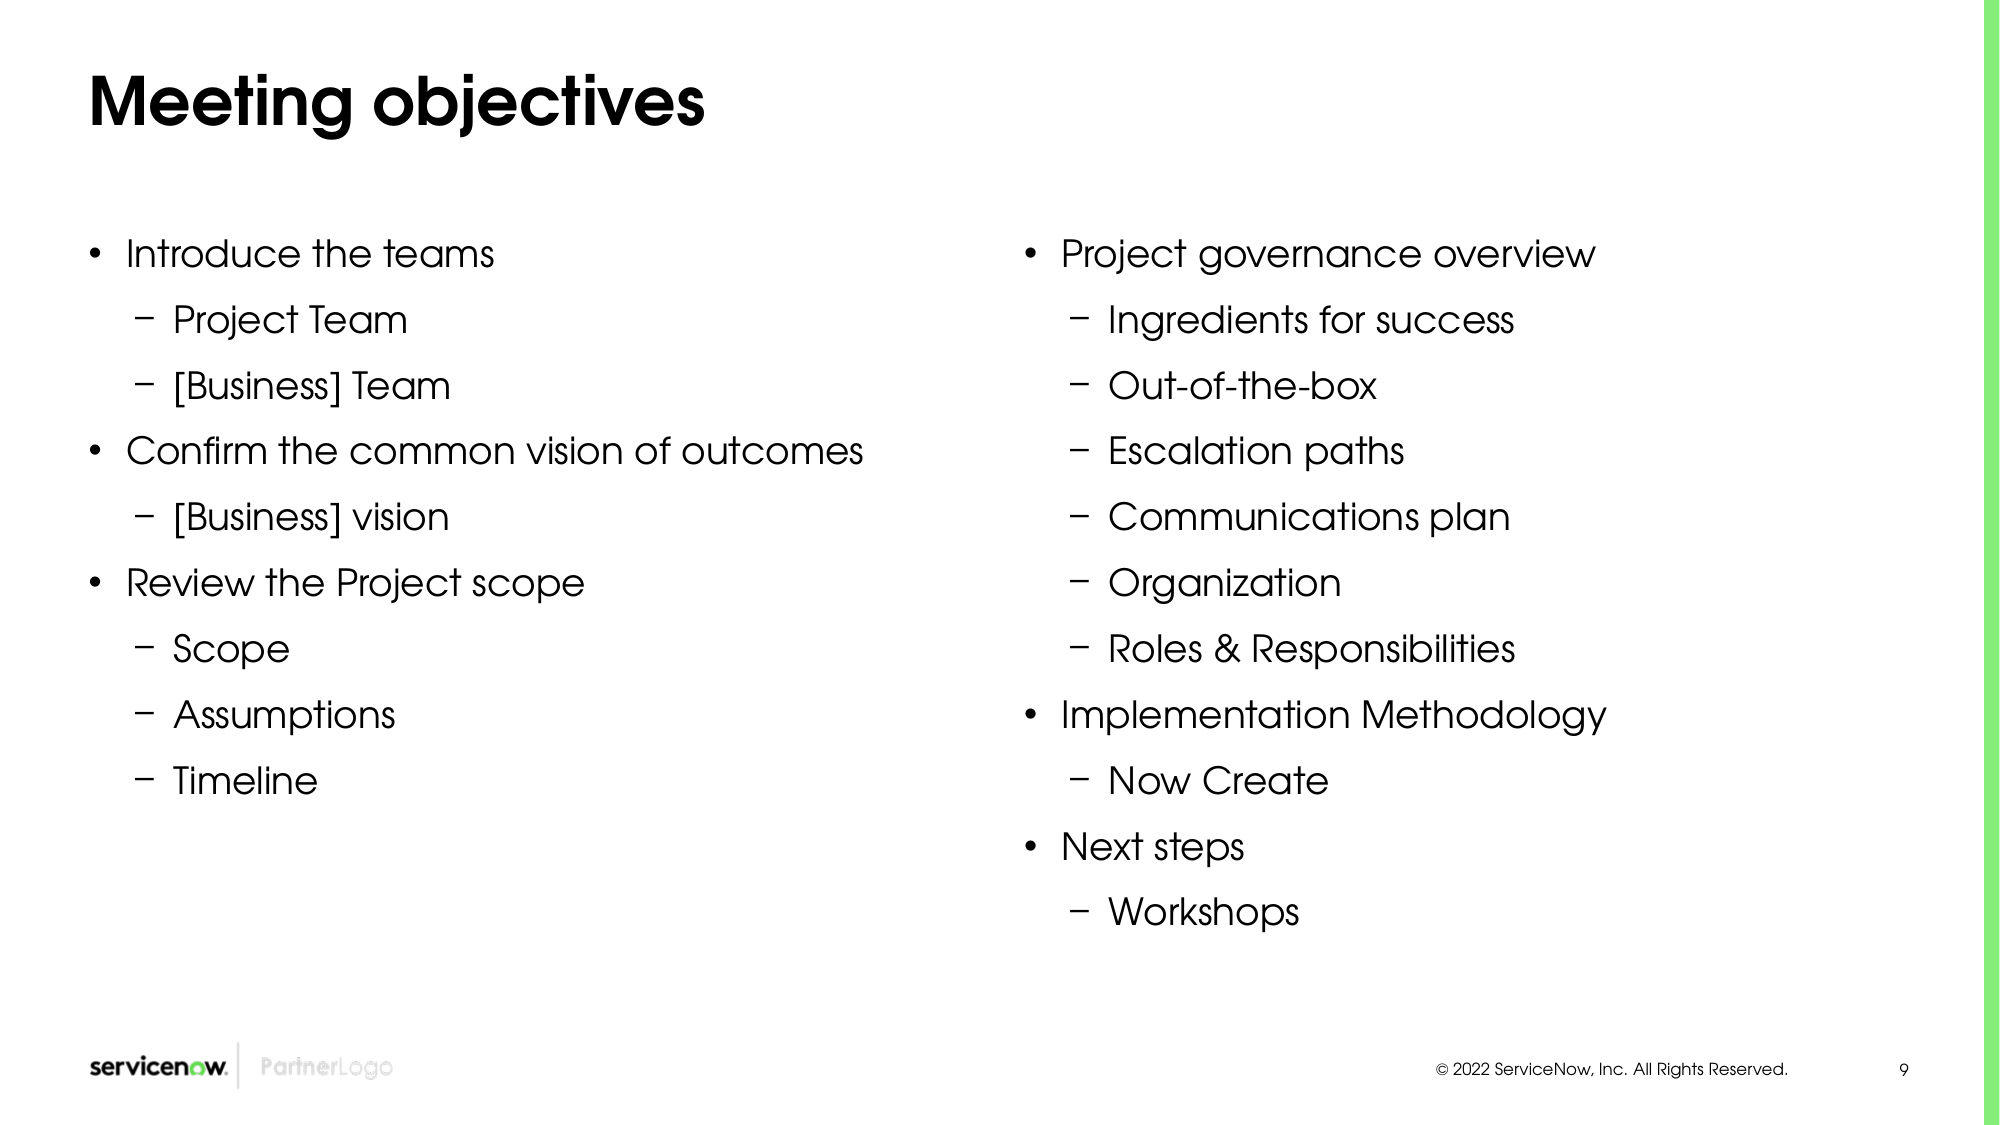

# Meeting objectives
Introduce the teams
Project Team
[Business] Team
Confirm the common vision of outcomes
[Business] vision
Review the Project scope
Scope
Assumptions
Timeline

Project governance overview
Ingredients for success
Out-of-the-box
Escalation paths
Communications plan
Organization
Roles & Responsibilities
Implementation Methodology
Now Create
Next steps
Workshops